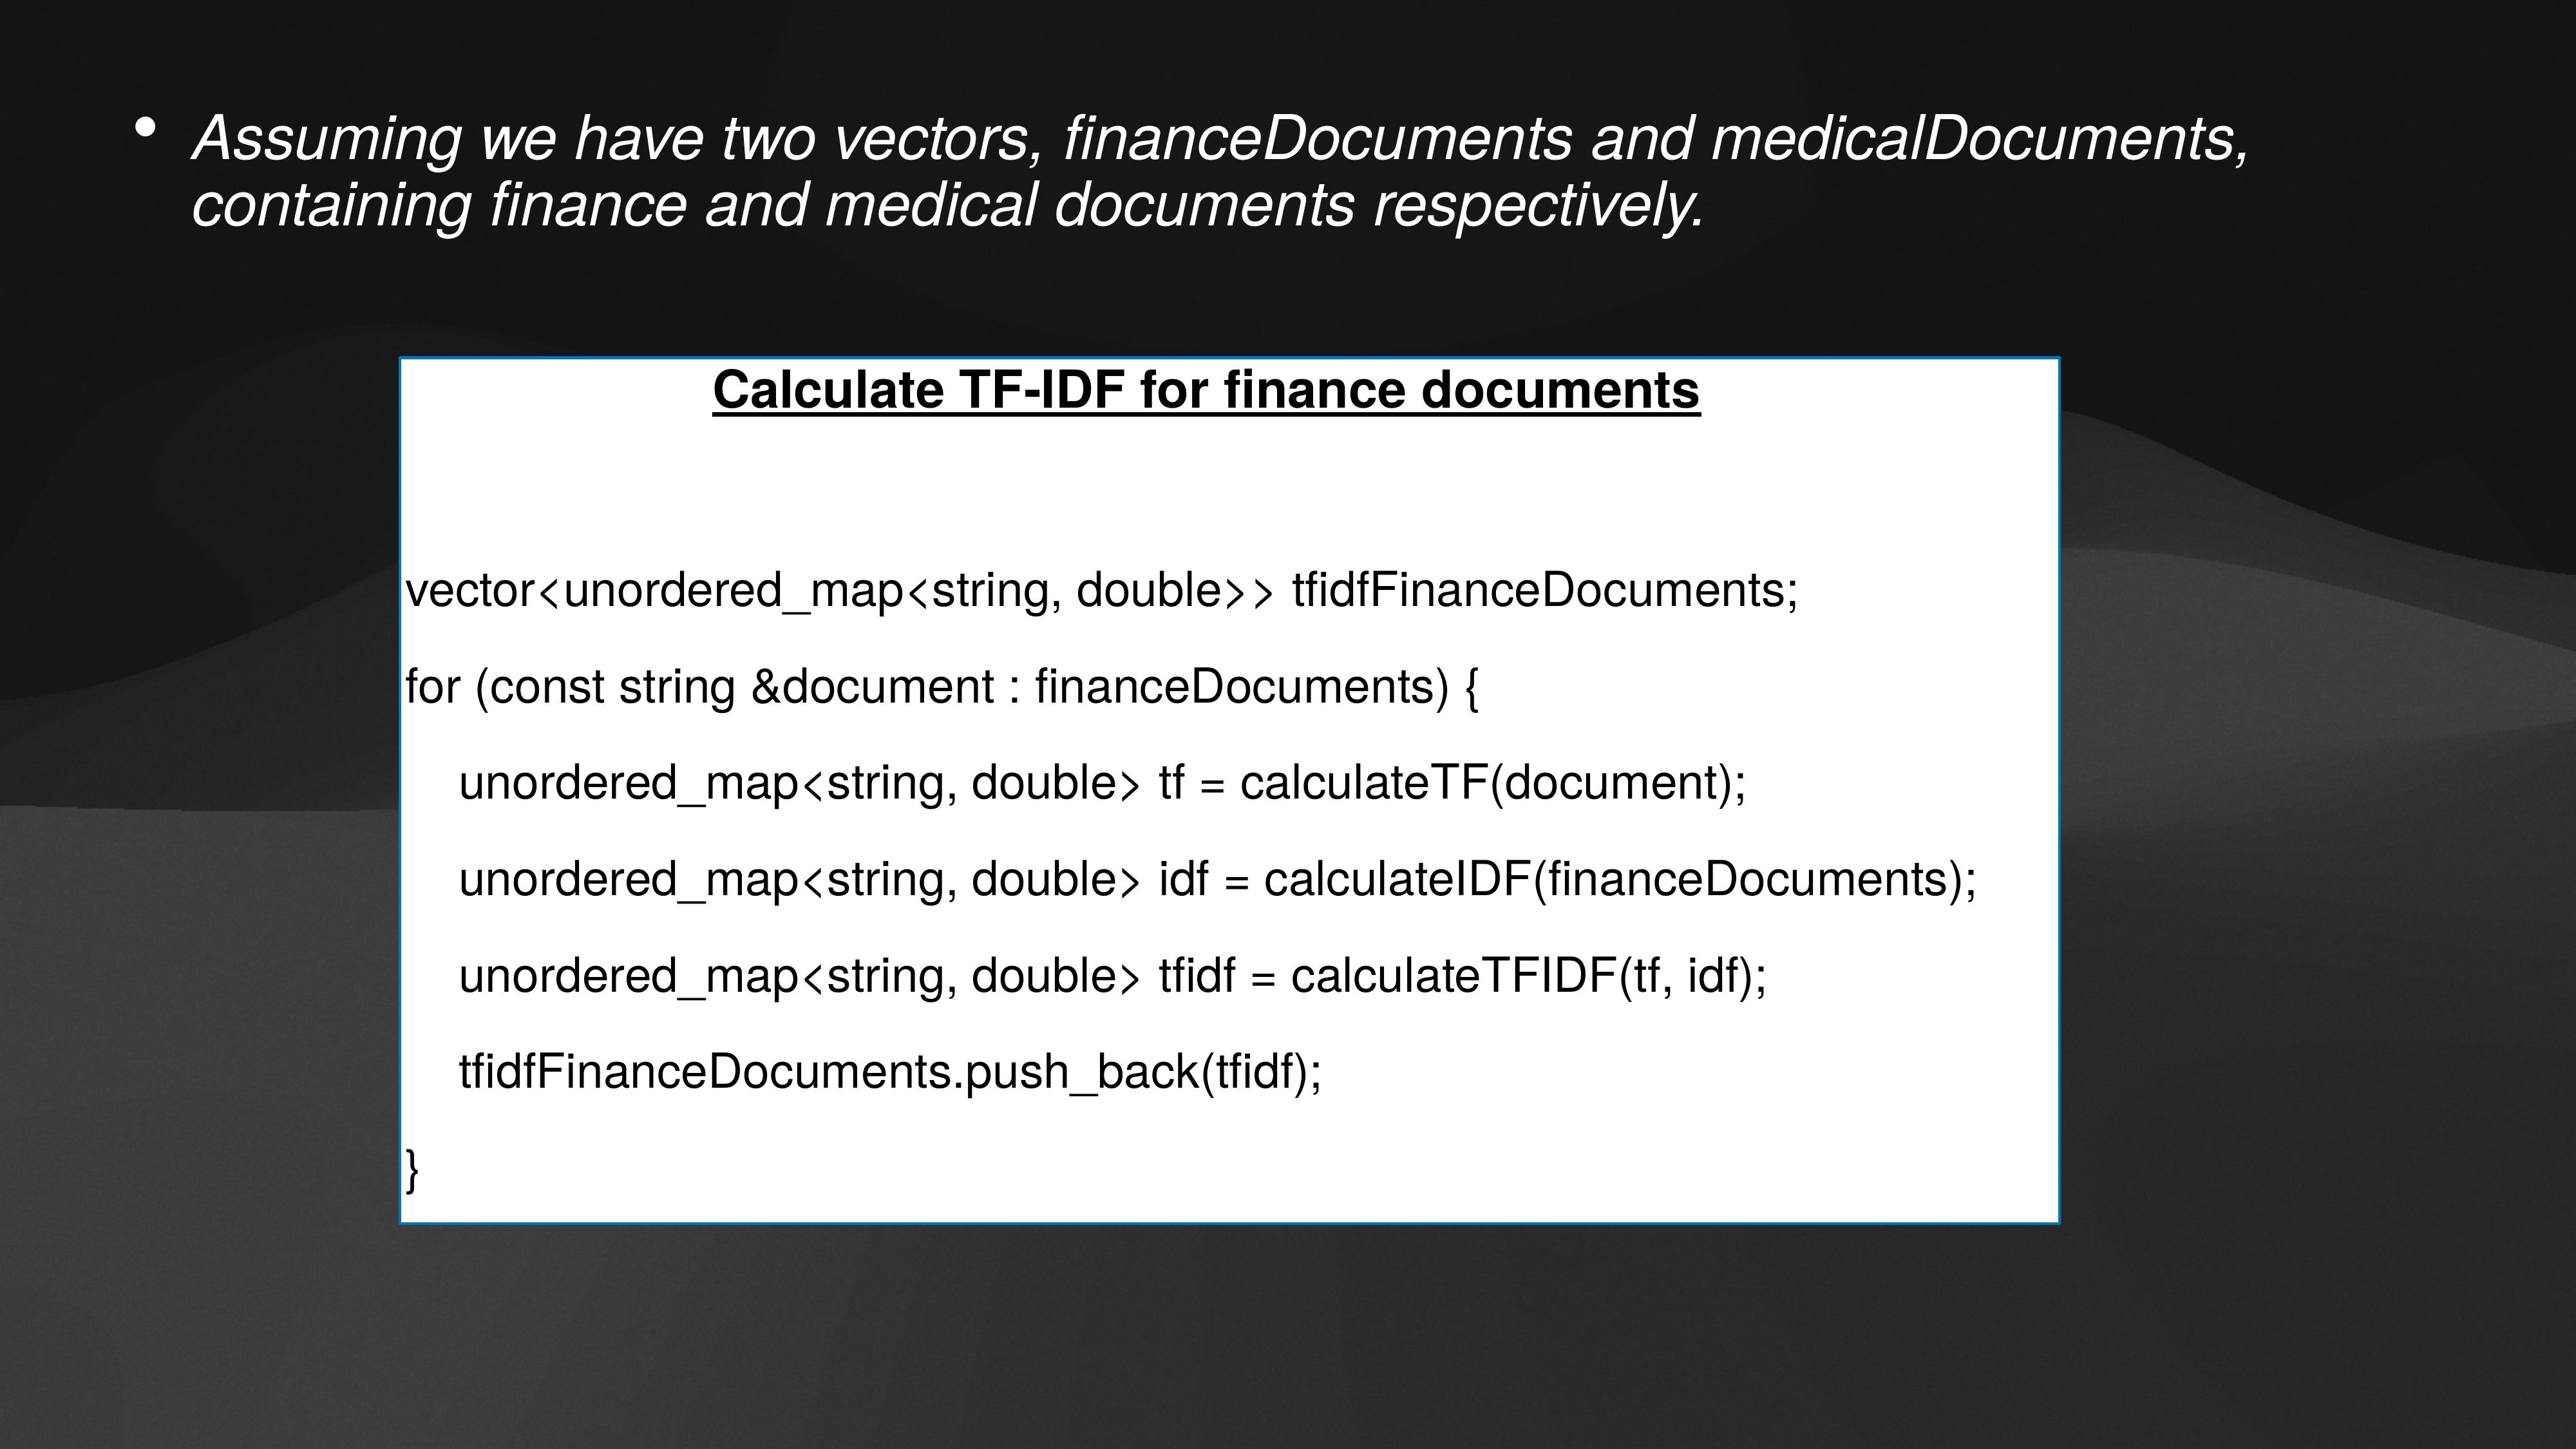

# Assuming we have two vectors, financeDocuments and medicalDocuments, containing finance and medical documents respectively.
                       Calculate TF-IDF for finance documents

vector<unordered_map<string, double>> tfidfFinanceDocuments;
for (const string &document : financeDocuments) {
    unordered_map<string, double> tf = calculateTF(document);
    unordered_map<string, double> idf = calculateIDF(financeDocuments);
    unordered_map<string, double> tfidf = calculateTFIDF(tf, idf);
    tfidfFinanceDocuments.push_back(tfidf);
}